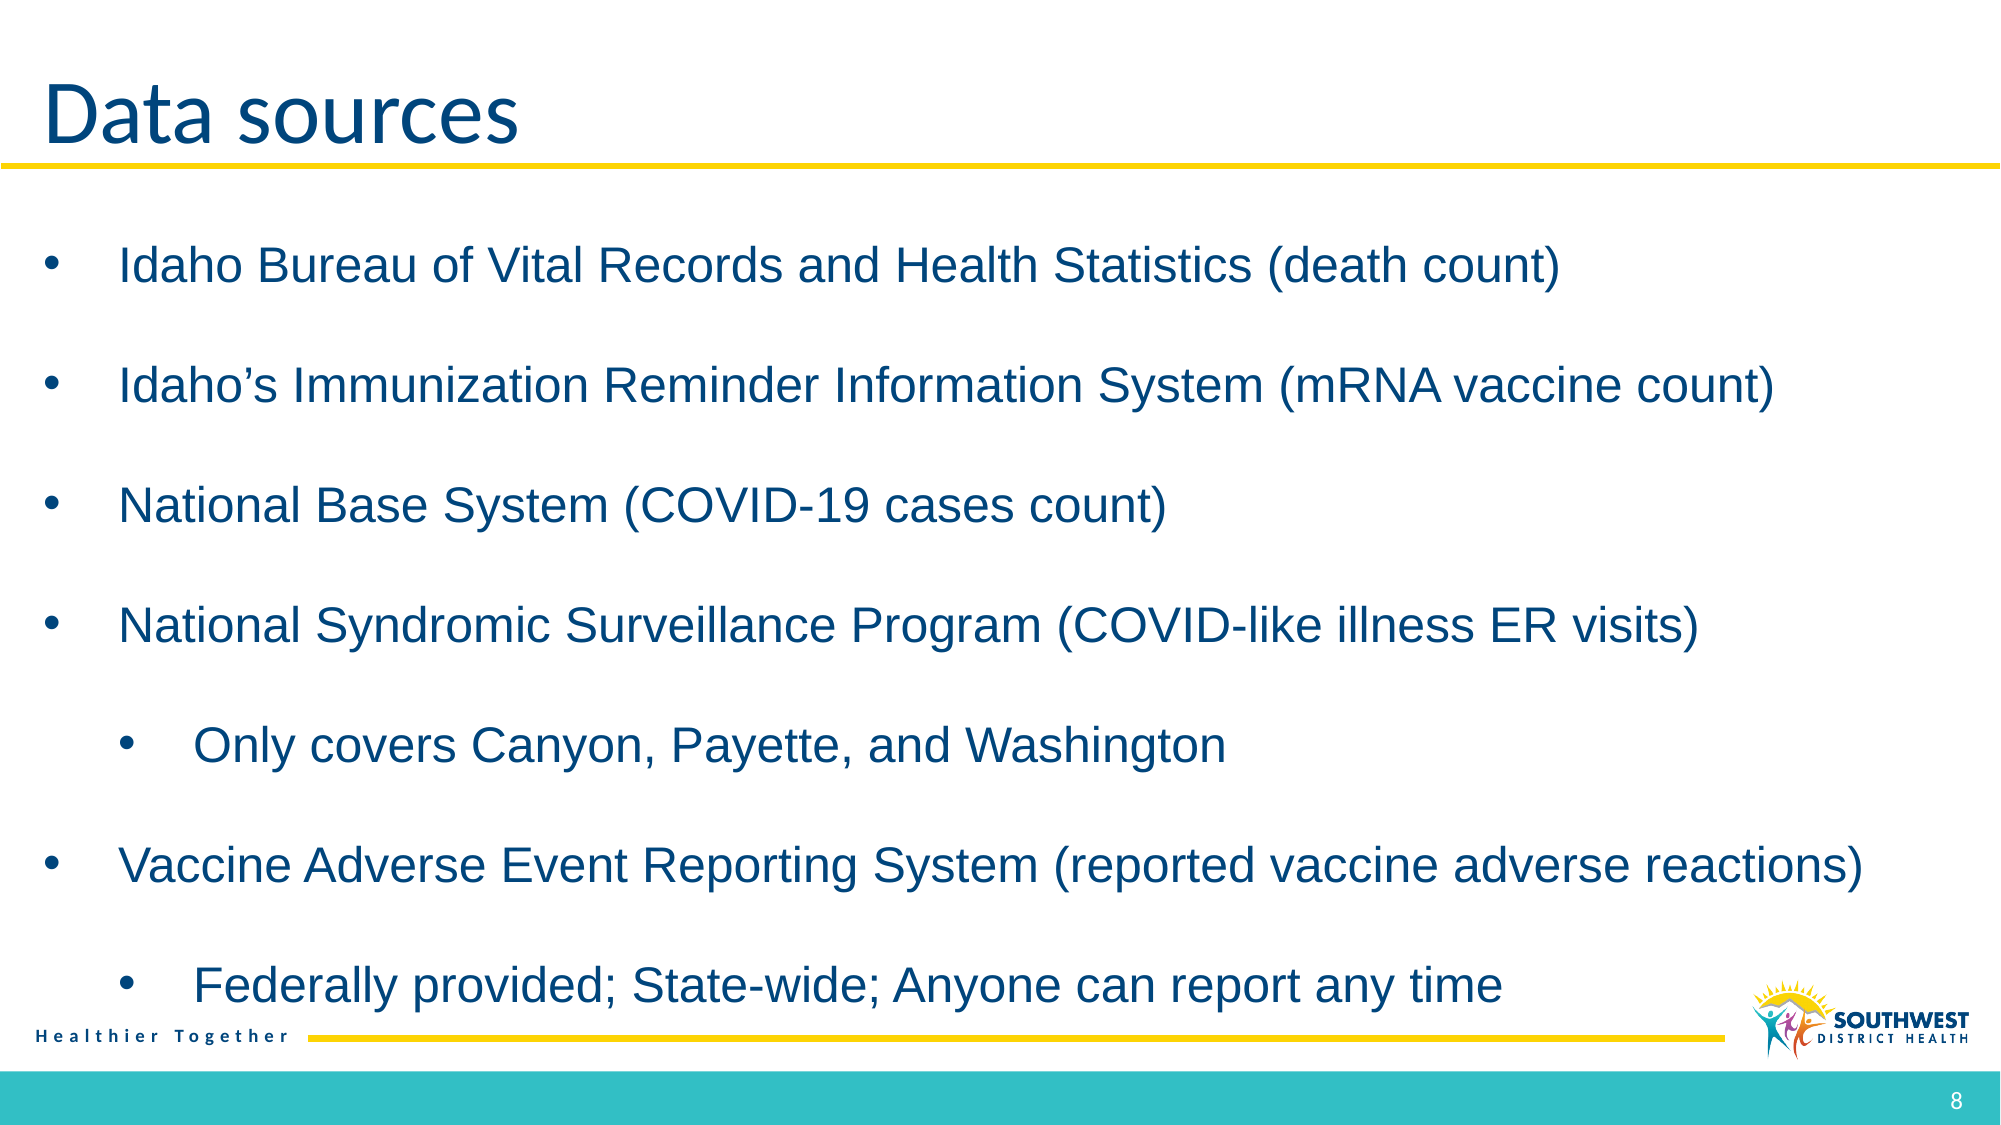

Data sources
Idaho Bureau of Vital Records and Health Statistics (death count)
Idaho’s Immunization Reminder Information System (mRNA vaccine count)
National Base System (COVID-19 cases count)
National Syndromic Surveillance Program (COVID-like illness ER visits)
Only covers Canyon, Payette, and Washington
Vaccine Adverse Event Reporting System (reported vaccine adverse reactions)
Federally provided; State-wide; Anyone can report any time